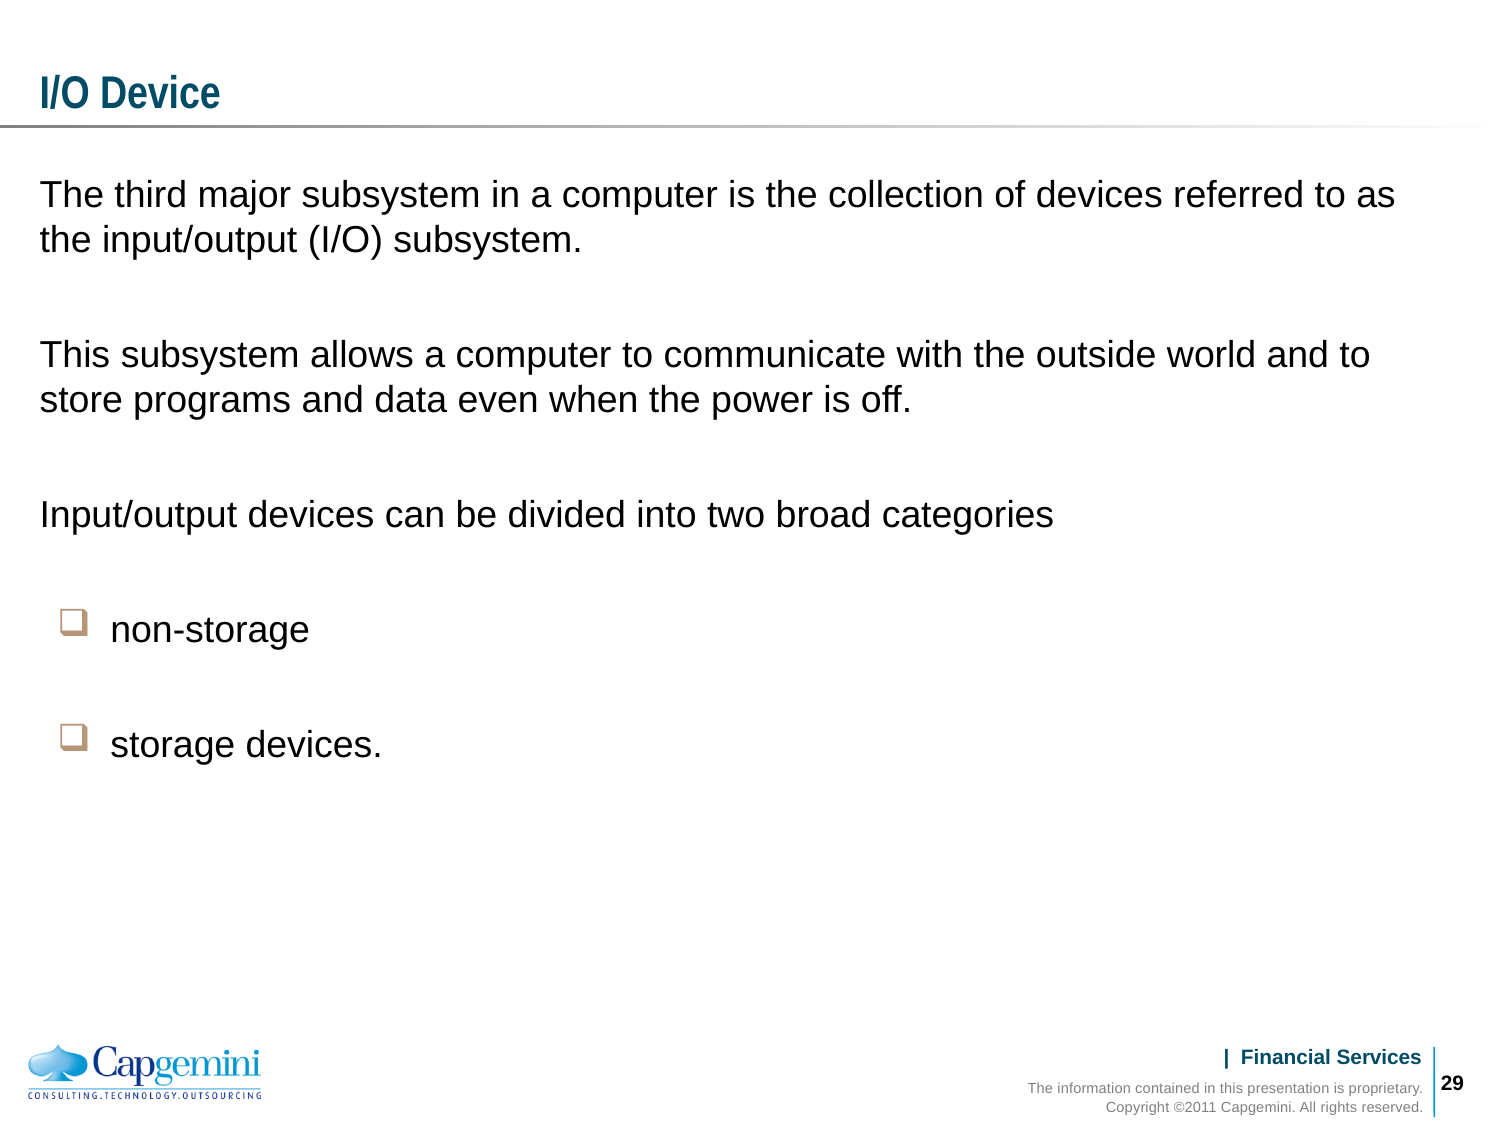

# I/O Device
The third major subsystem in a computer is the collection of devices referred to as the input/output (I/O) subsystem.

This subsystem allows a computer to communicate with the outside world and to store programs and data even when the power is off.

Input/output devices can be divided into two broad categories

non-storage

storage devices.